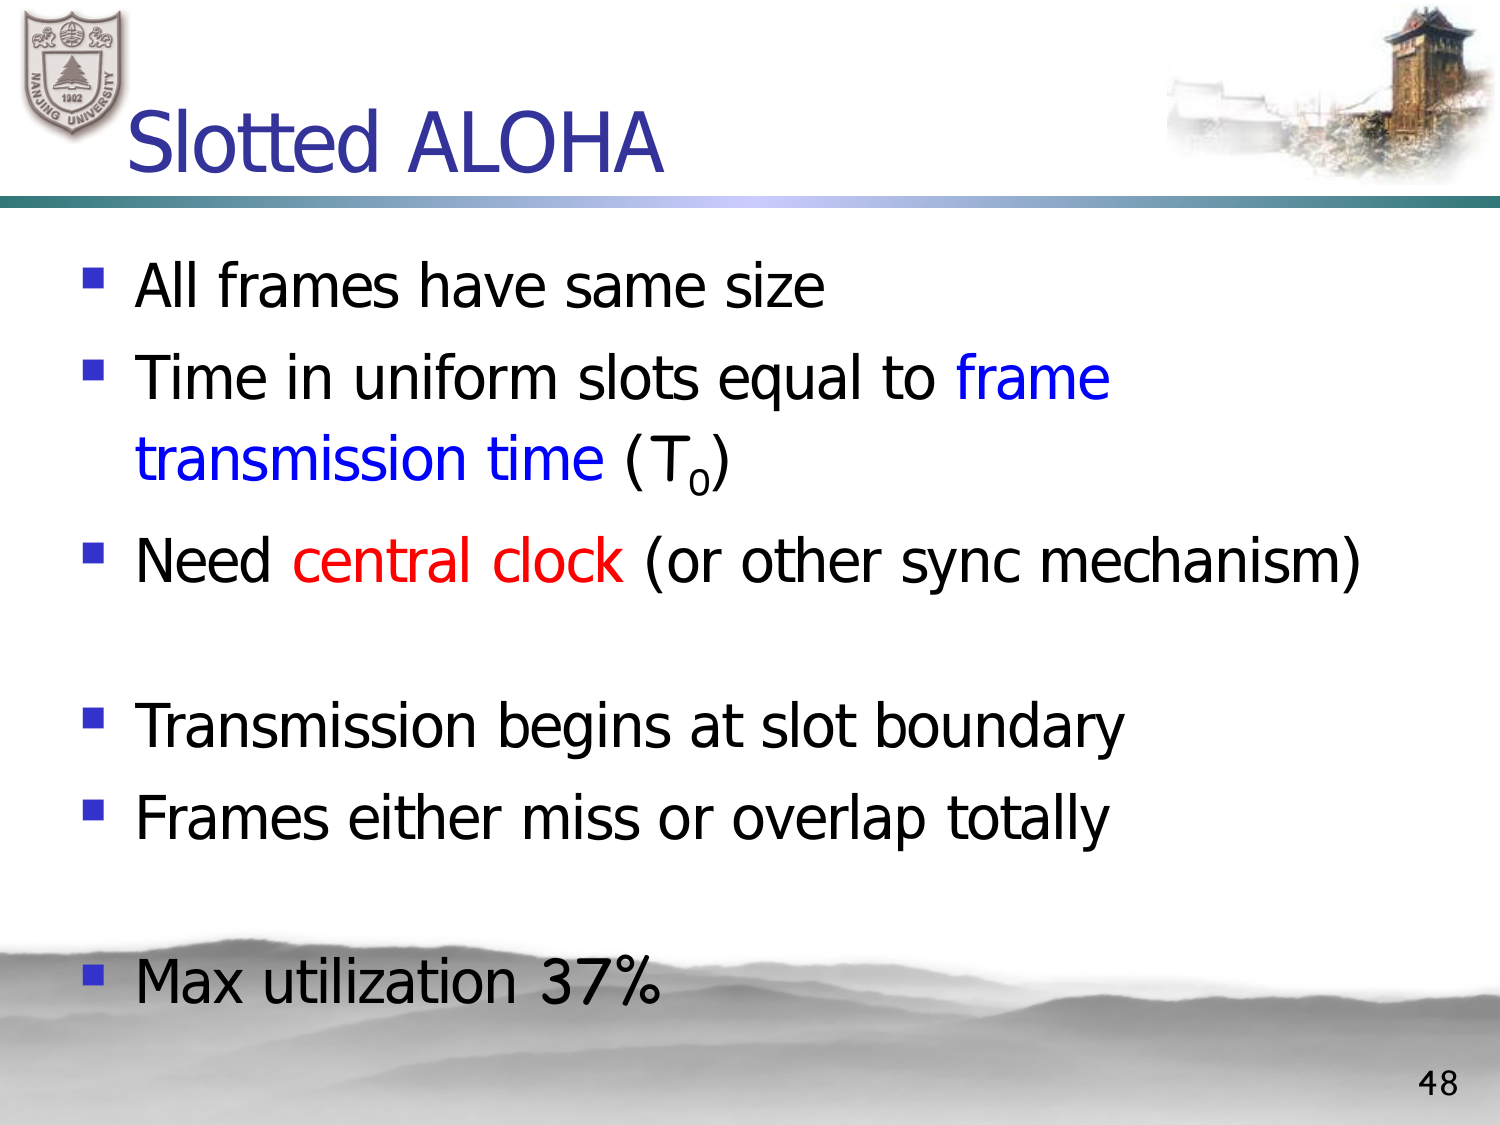

# Slotted ALOHA
All frames have same size
Time in uniform slots equal to frame transmission time (T0)
Need central clock (or other sync mechanism)

Transmission begins at slot boundary
Frames either miss or overlap totally

Max utilization 37%
48